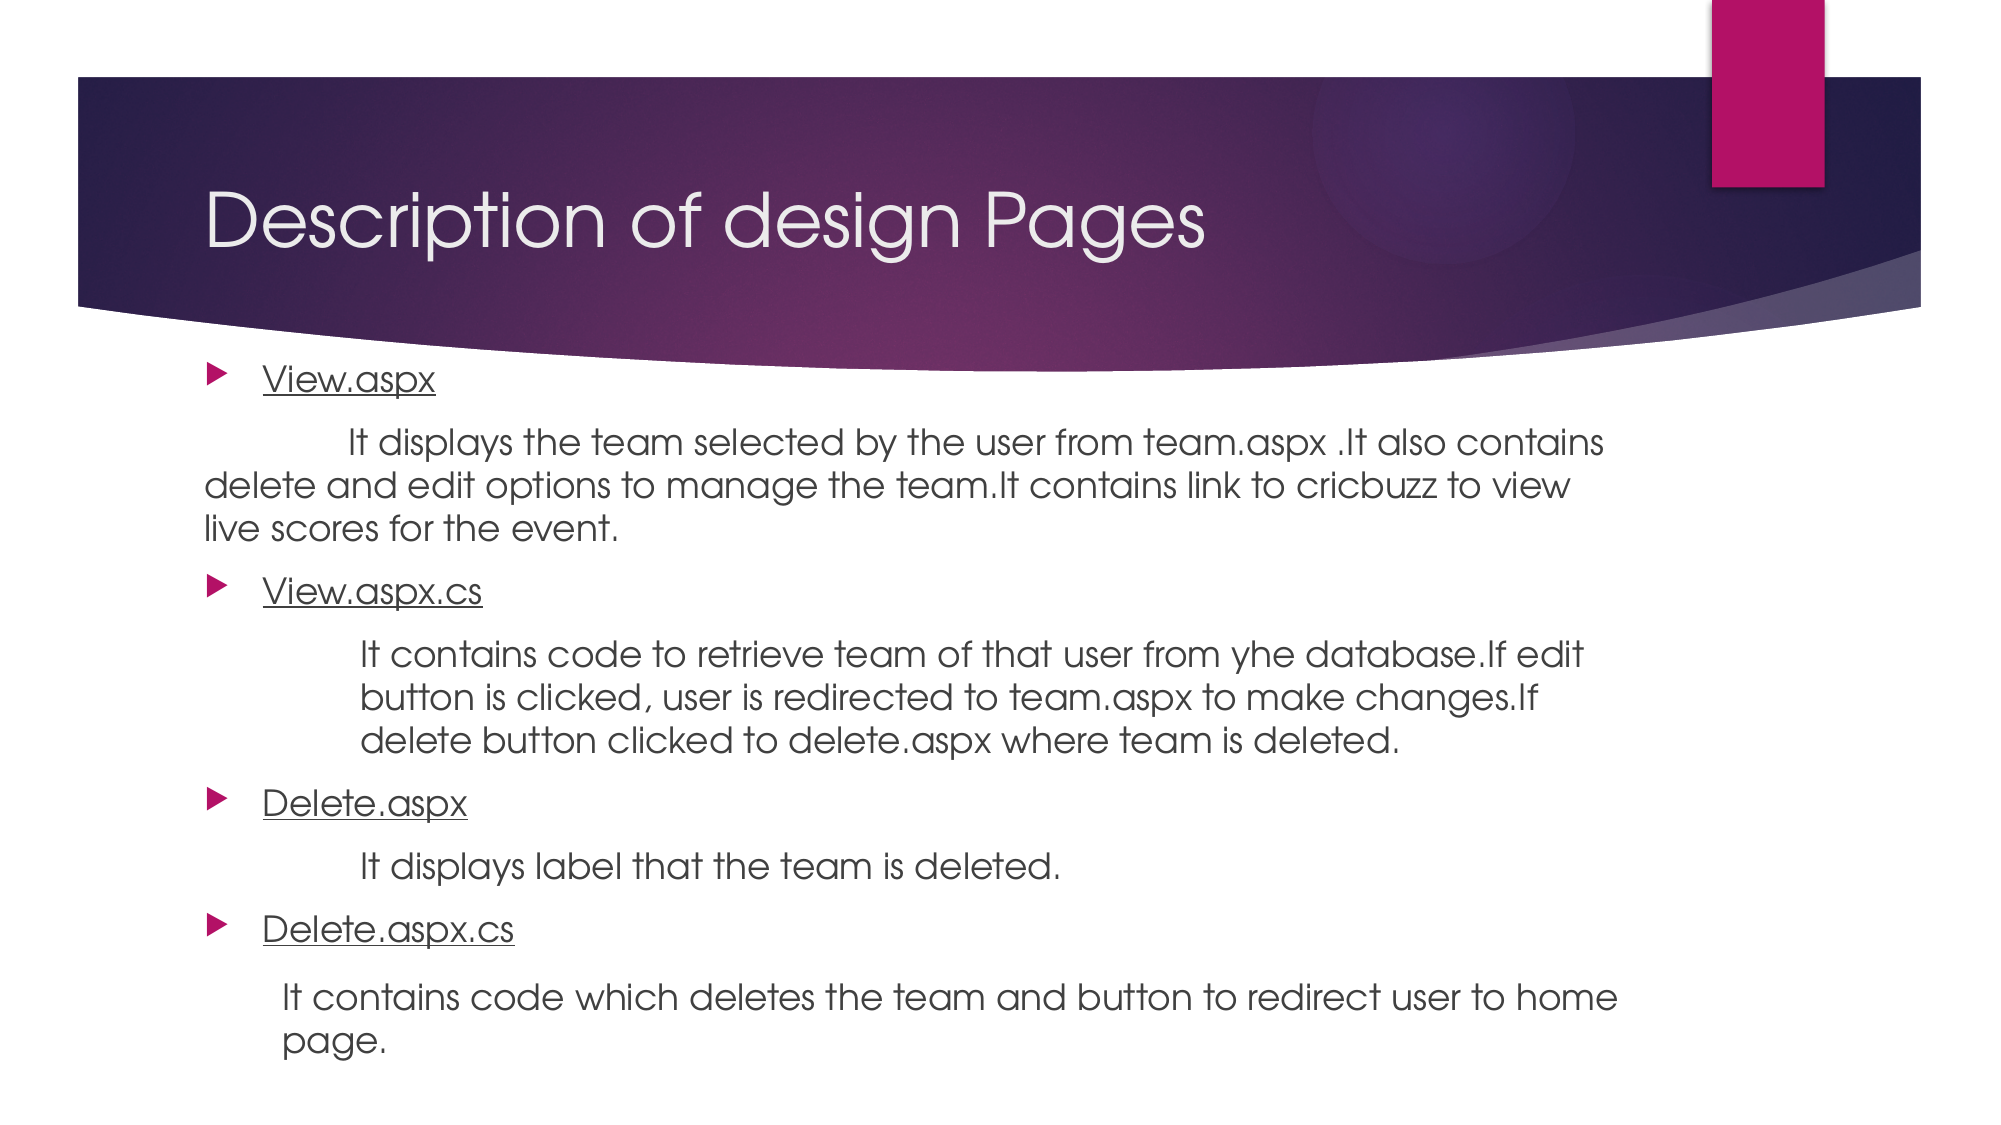

# Description of design Pages
View.aspx
		It displays the team selected by the user from team.aspx .It also contains delete and edit options to manage the team.It contains link to cricbuzz to view live scores for the event.
View.aspx.cs
It contains code to retrieve team of that user from yhe database.If edit button is clicked, user is redirected to team.aspx to make changes.If delete button clicked to delete.aspx where team is deleted.
Delete.aspx
It displays label that the team is deleted.
Delete.aspx.cs
	It contains code which deletes the team and button to redirect user to home page.